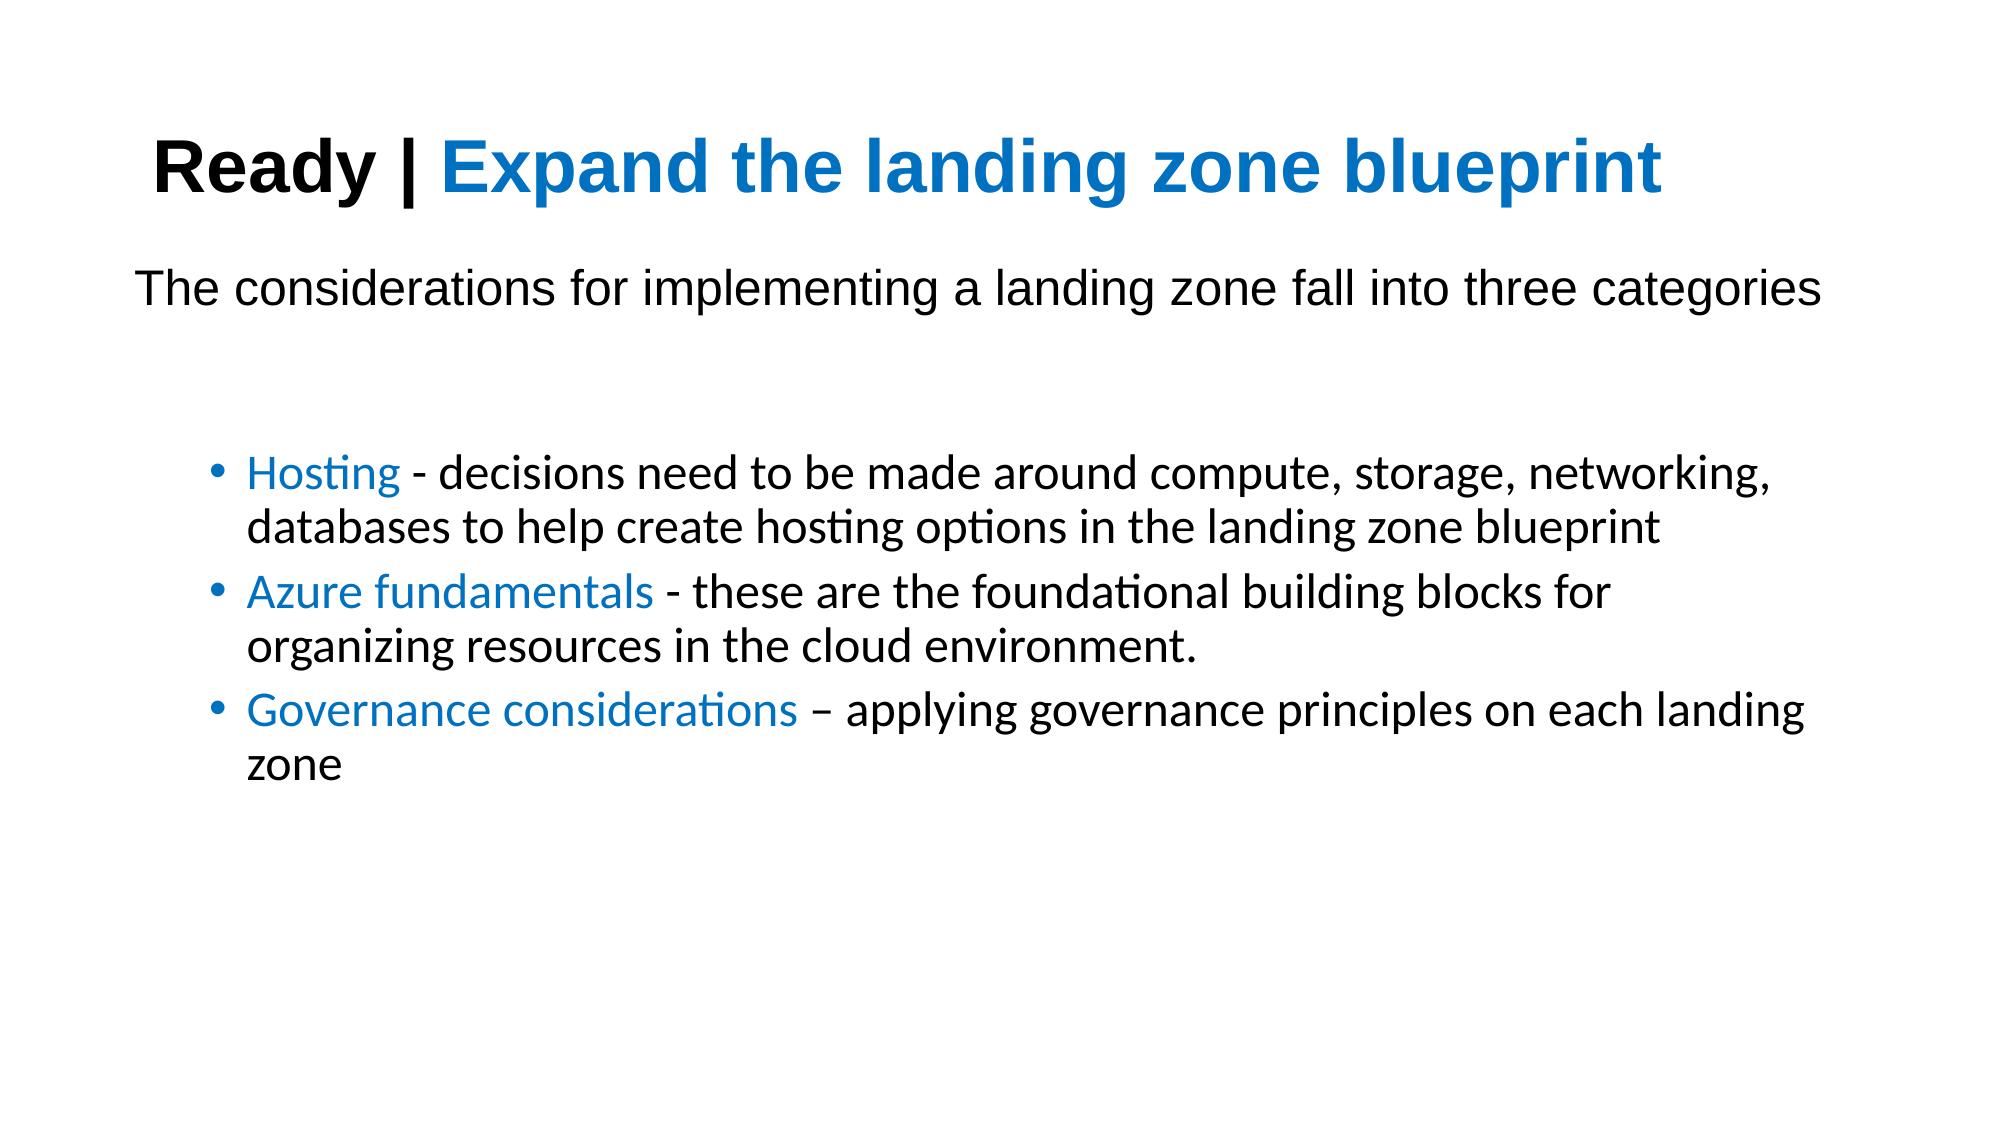

# Ready | Expand the landing zone blueprint
The considerations for implementing a landing zone fall into three categories

Hosting - decisions need to be made around compute, storage, networking, databases to help create hosting options in the landing zone blueprint
Azure fundamentals - these are the foundational building blocks for organizing resources in the cloud environment.
Governance considerations – applying governance principles on each landing zone